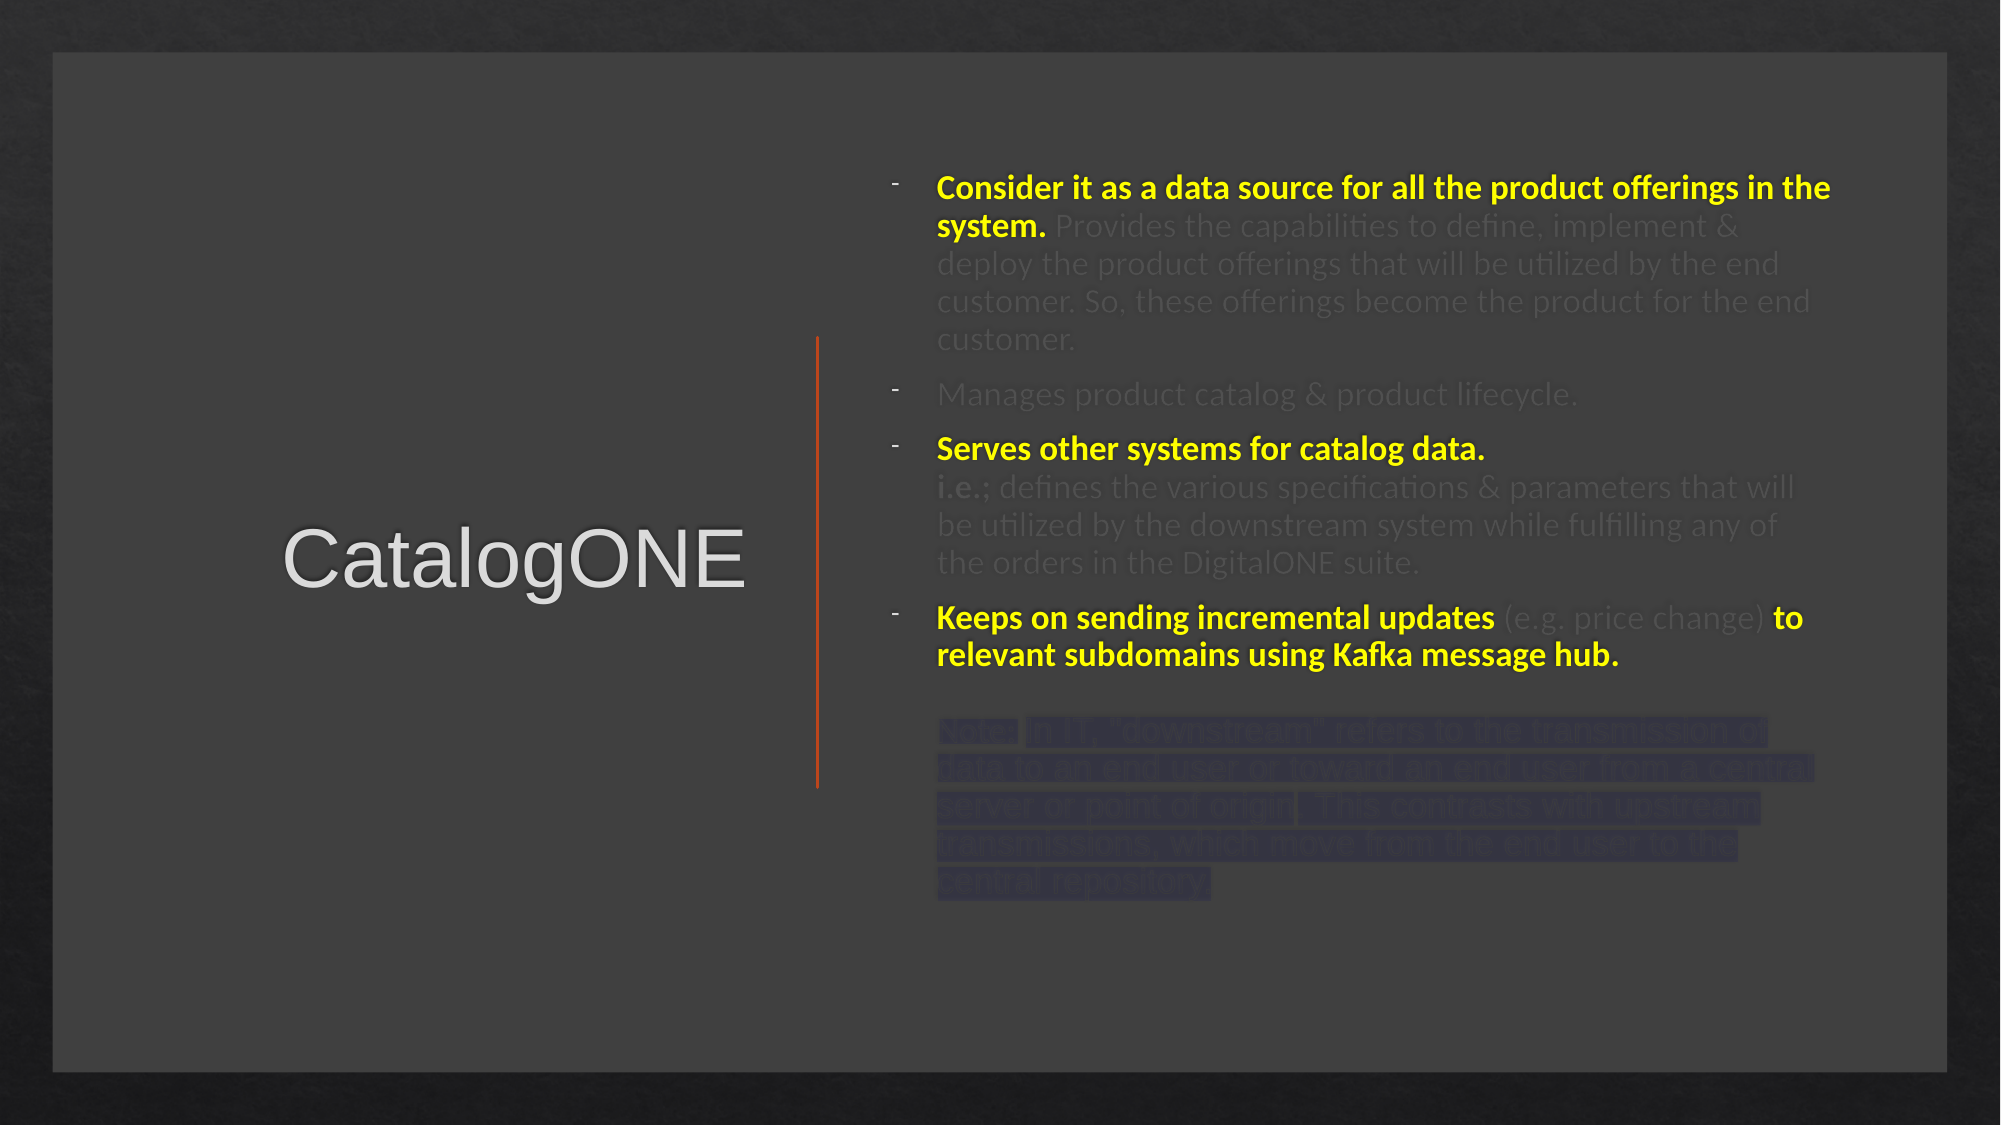

# CatalogONE
Consider it as a data source for all the product offerings in the system. Provides the capabilities to define, implement & deploy the product offerings that will be utilized by the end customer. So, these offerings become the product for the end customer.
Manages product catalog & product lifecycle.
Serves other systems for catalog data.
i.e.; defines the various specifications & parameters that will be utilized by the downstream system while fulfilling any of the orders in the DigitalONE suite.
Keeps on sending incremental updates (e.g. price change) to relevant subdomains using Kafka message hub.
Note: In IT, "downstream" refers to the transmission of data to an end user or toward an end user from a central server or point of origin. This contrasts with upstream transmissions, which move from the end user to the central repository.